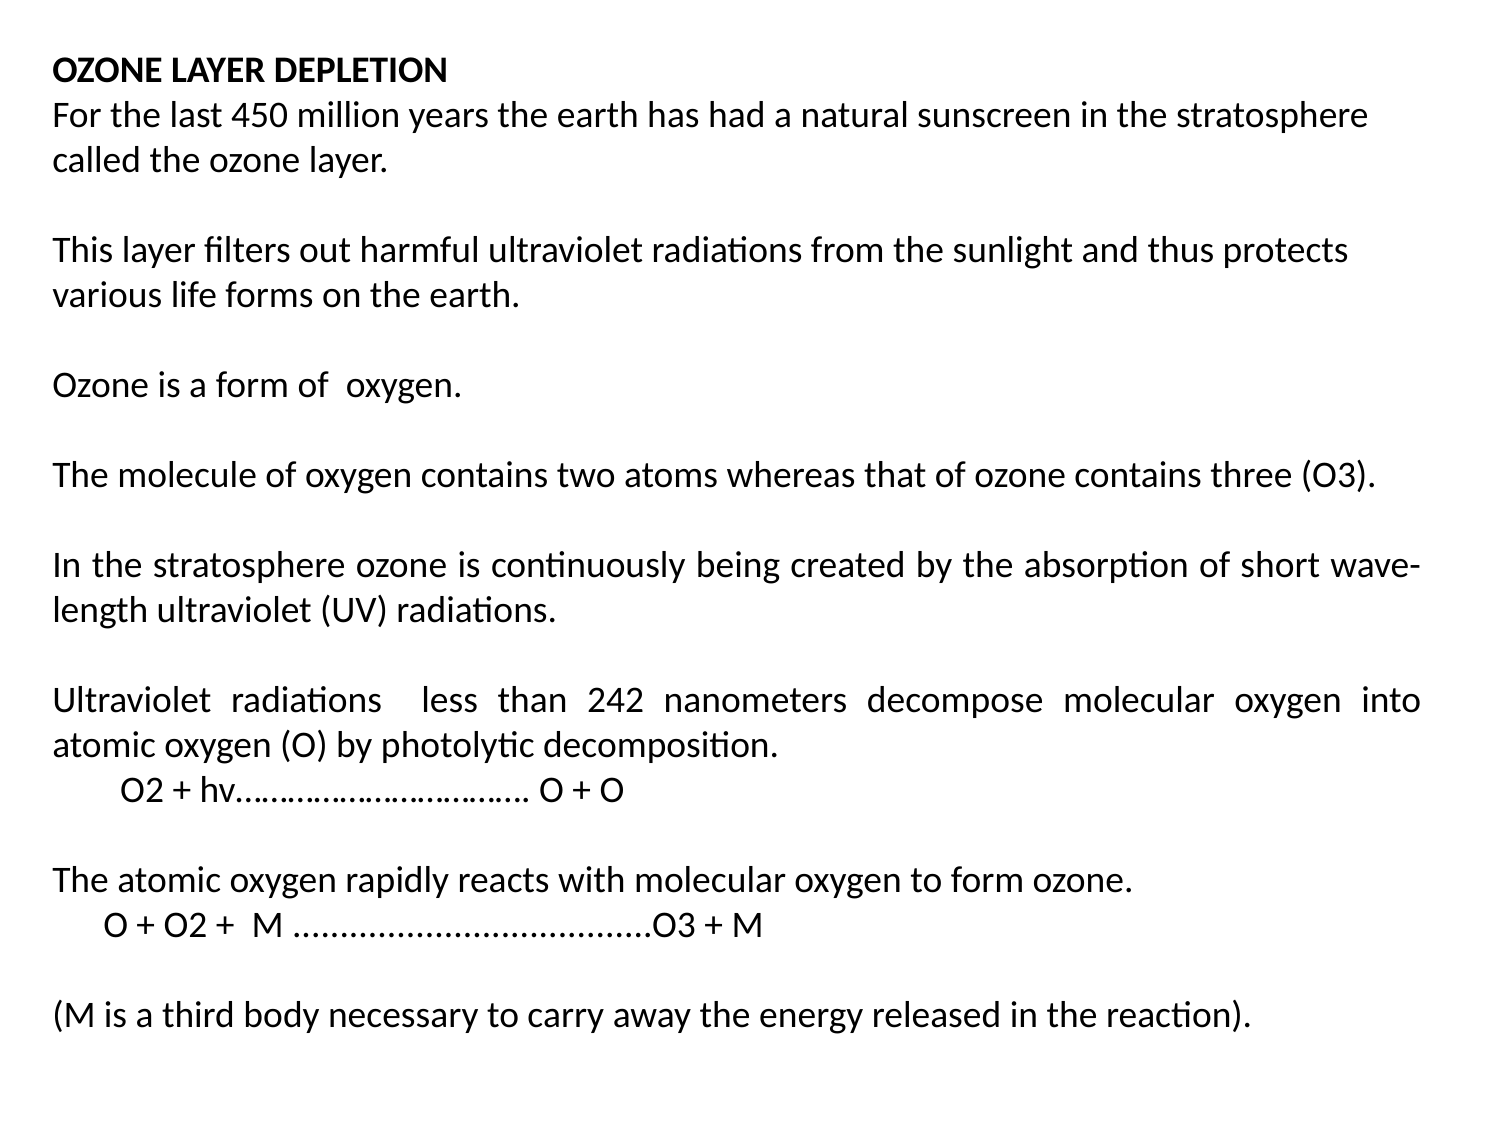

OZONE LAYER DEPLETION
For the last 450 million years the earth has had a natural sunscreen in the stratosphere called the ozone layer.

This layer filters out harmful ultraviolet radiations from the sunlight and thus protects various life forms on the earth.

Ozone is a form of  oxygen.

The molecule of oxygen contains two atoms whereas that of ozone contains three (O3).

In the stratosphere ozone is continuously being created by the absorption of short wave- length ultraviolet (UV) radiations.

Ultraviolet radiations  less than 242 nanometers decompose molecular oxygen into atomic oxygen (O) by photolytic decomposition.
        O2 + hv……………………………. O + O

The atomic oxygen rapidly reacts with molecular oxygen to form ozone.
      O + O2 +  M ......................................O3 + M

(M is a third body necessary to carry away the energy released in the reaction).